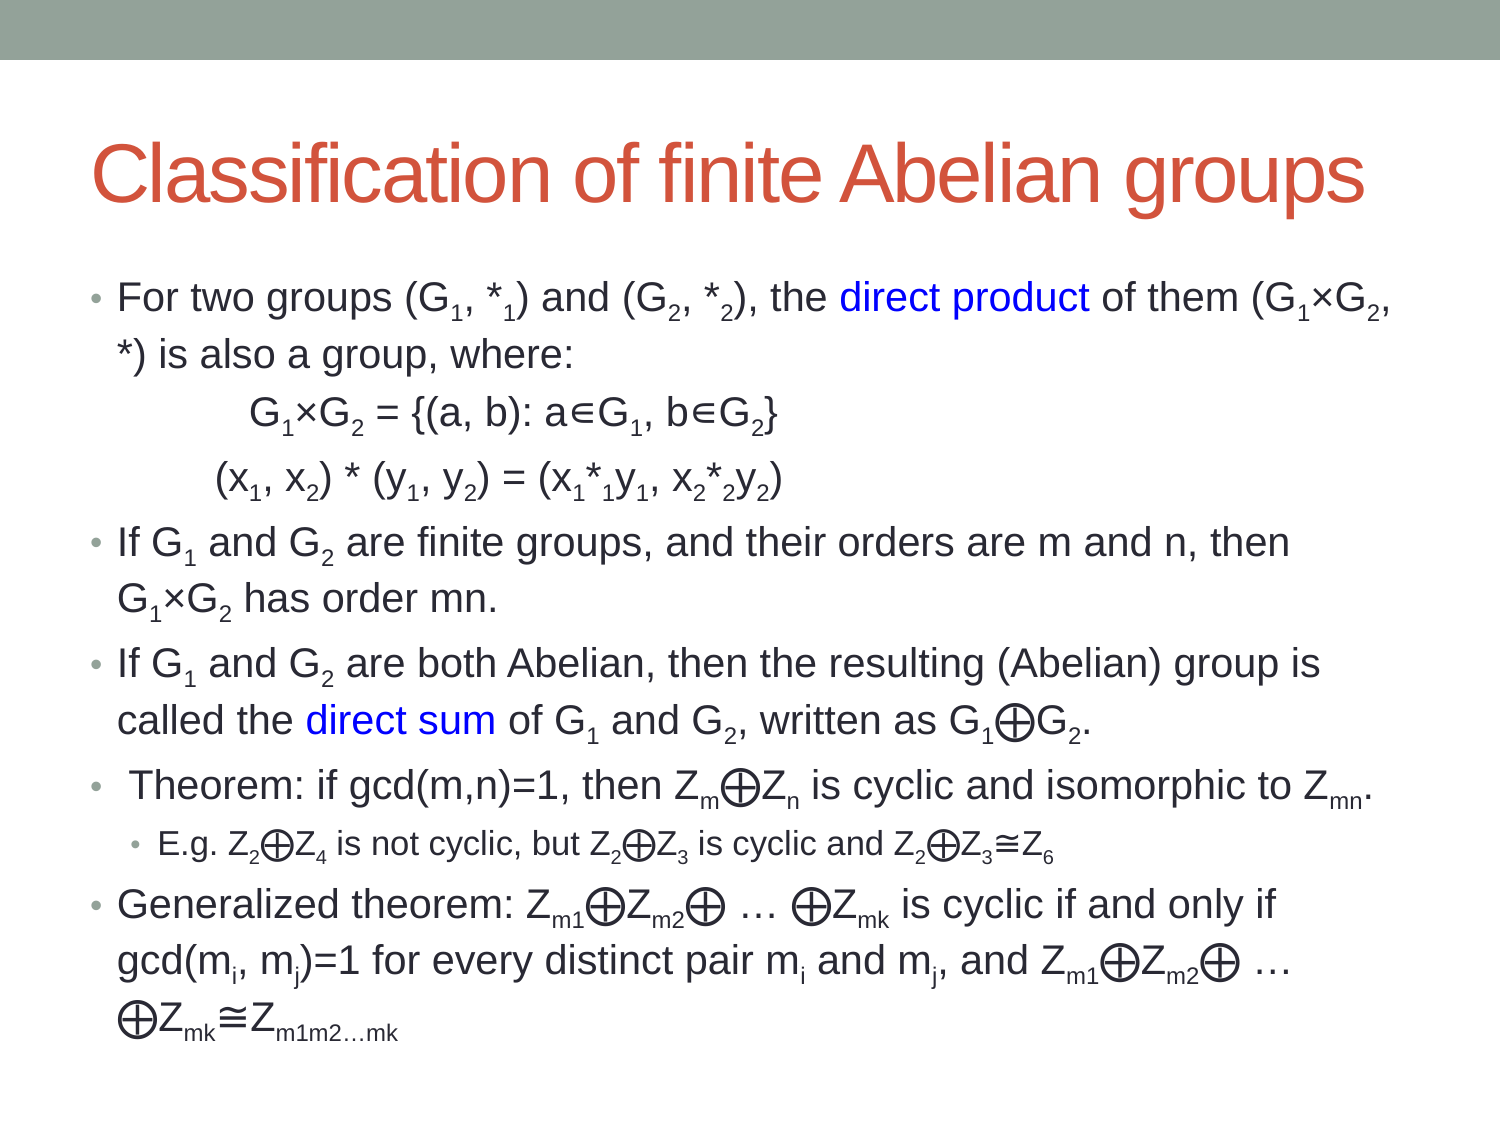

# Classification of finite Abelian groups
For two groups (G1, *1) and (G2, *2), the direct product of them (G1×G2, *) is also a group, where:
		   G1×G2 = {(a, b): a∊G1, b∊G2}
		(x1, x2) * (y1, y2) = (x1*1y1, x2*2y2)
If G1 and G2 are finite groups, and their orders are m and n, then G1×G2 has order mn.
If G1 and G2 are both Abelian, then the resulting (Abelian) group is called the direct sum of G1 and G2, written as G1⨁G2.
 Theorem: if gcd(m,n)=1, then Zm⨁Zn is cyclic and isomorphic to Zmn.
E.g. Z2⨁Z4 is not cyclic, but Z2⨁Z3 is cyclic and Z2⨁Z3≅Z6
Generalized theorem: Zm1⨁Zm2⨁ … ⨁Zmk is cyclic if and only if gcd(mi, mj)=1 for every distinct pair mi and mj, and Zm1⨁Zm2⨁ … ⨁Zmk≅Zm1m2…mk